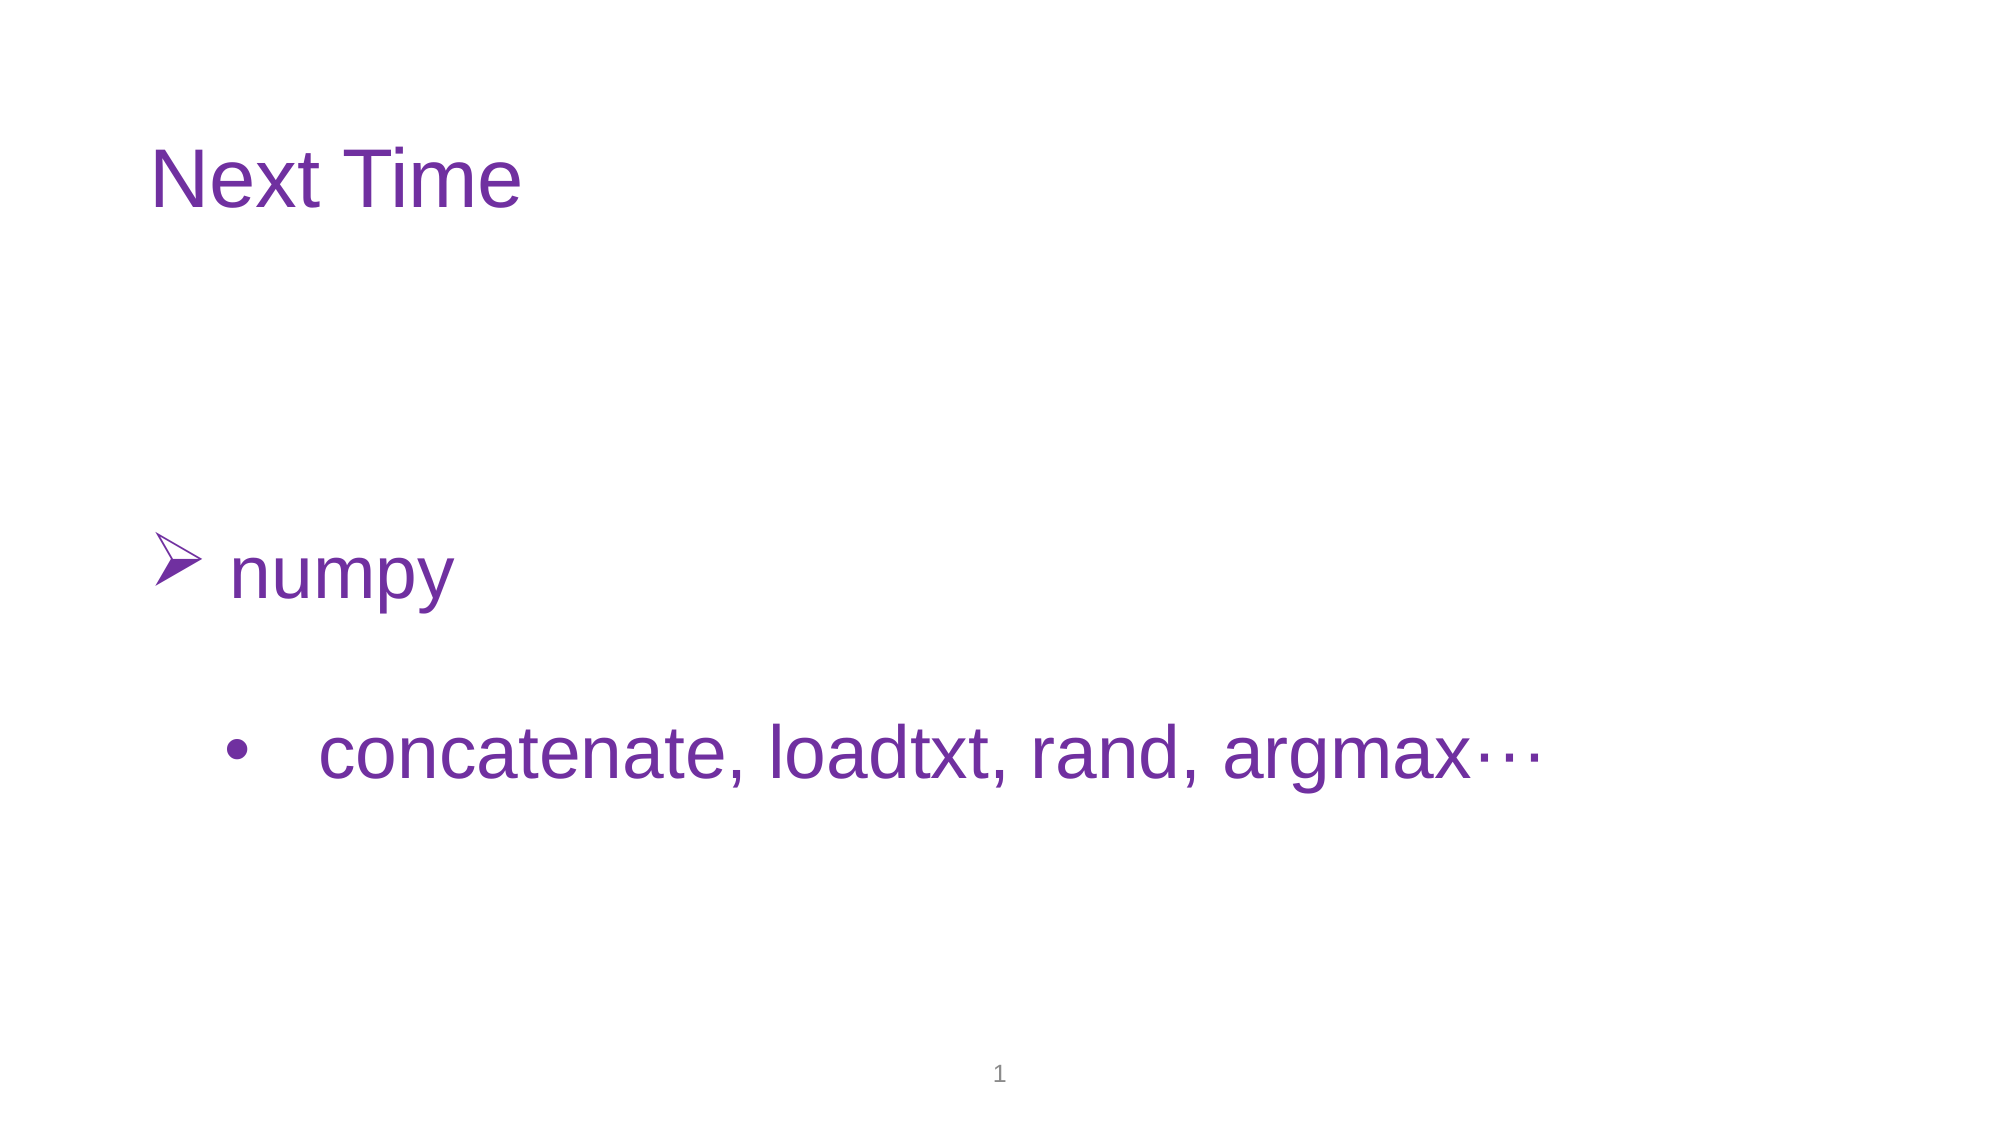

Next Time

 numpy

concatenate, loadtxt, rand, argmax···
1